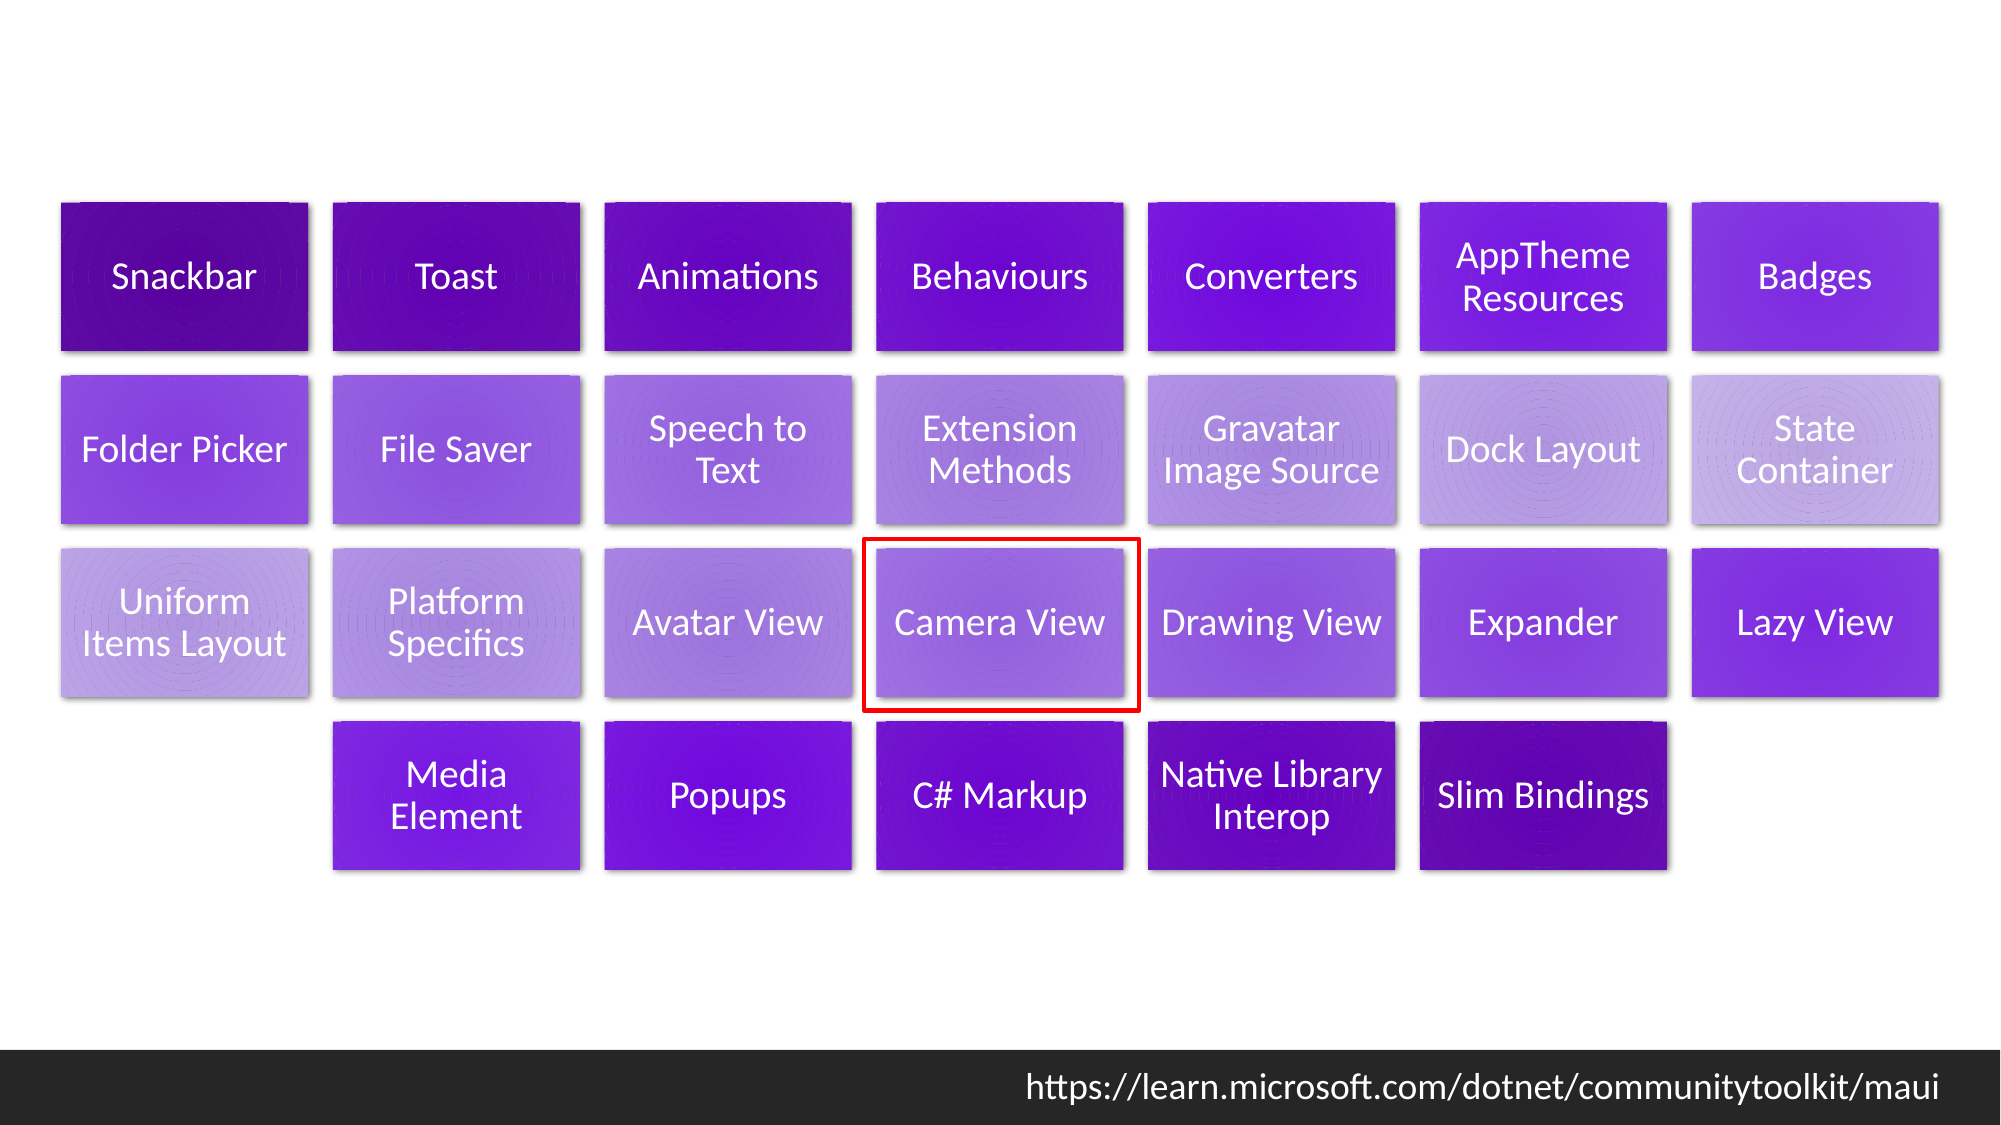

Snackbar
Toast
Animations
Behaviours
Converters
AppTheme Resources
Badges
Folder Picker
File Saver
Speech to Text
Extension Methods
Gravatar Image Source
Dock Layout
State Container
Uniform Items Layout
Platform Specifics
Avatar View
Camera View
Drawing View
Expander
Lazy View
Media Element
Popups
C# Markup
Native Library Interop
Slim Bindings

https://learn.microsoft.com/dotnet/communitytoolkit/maui